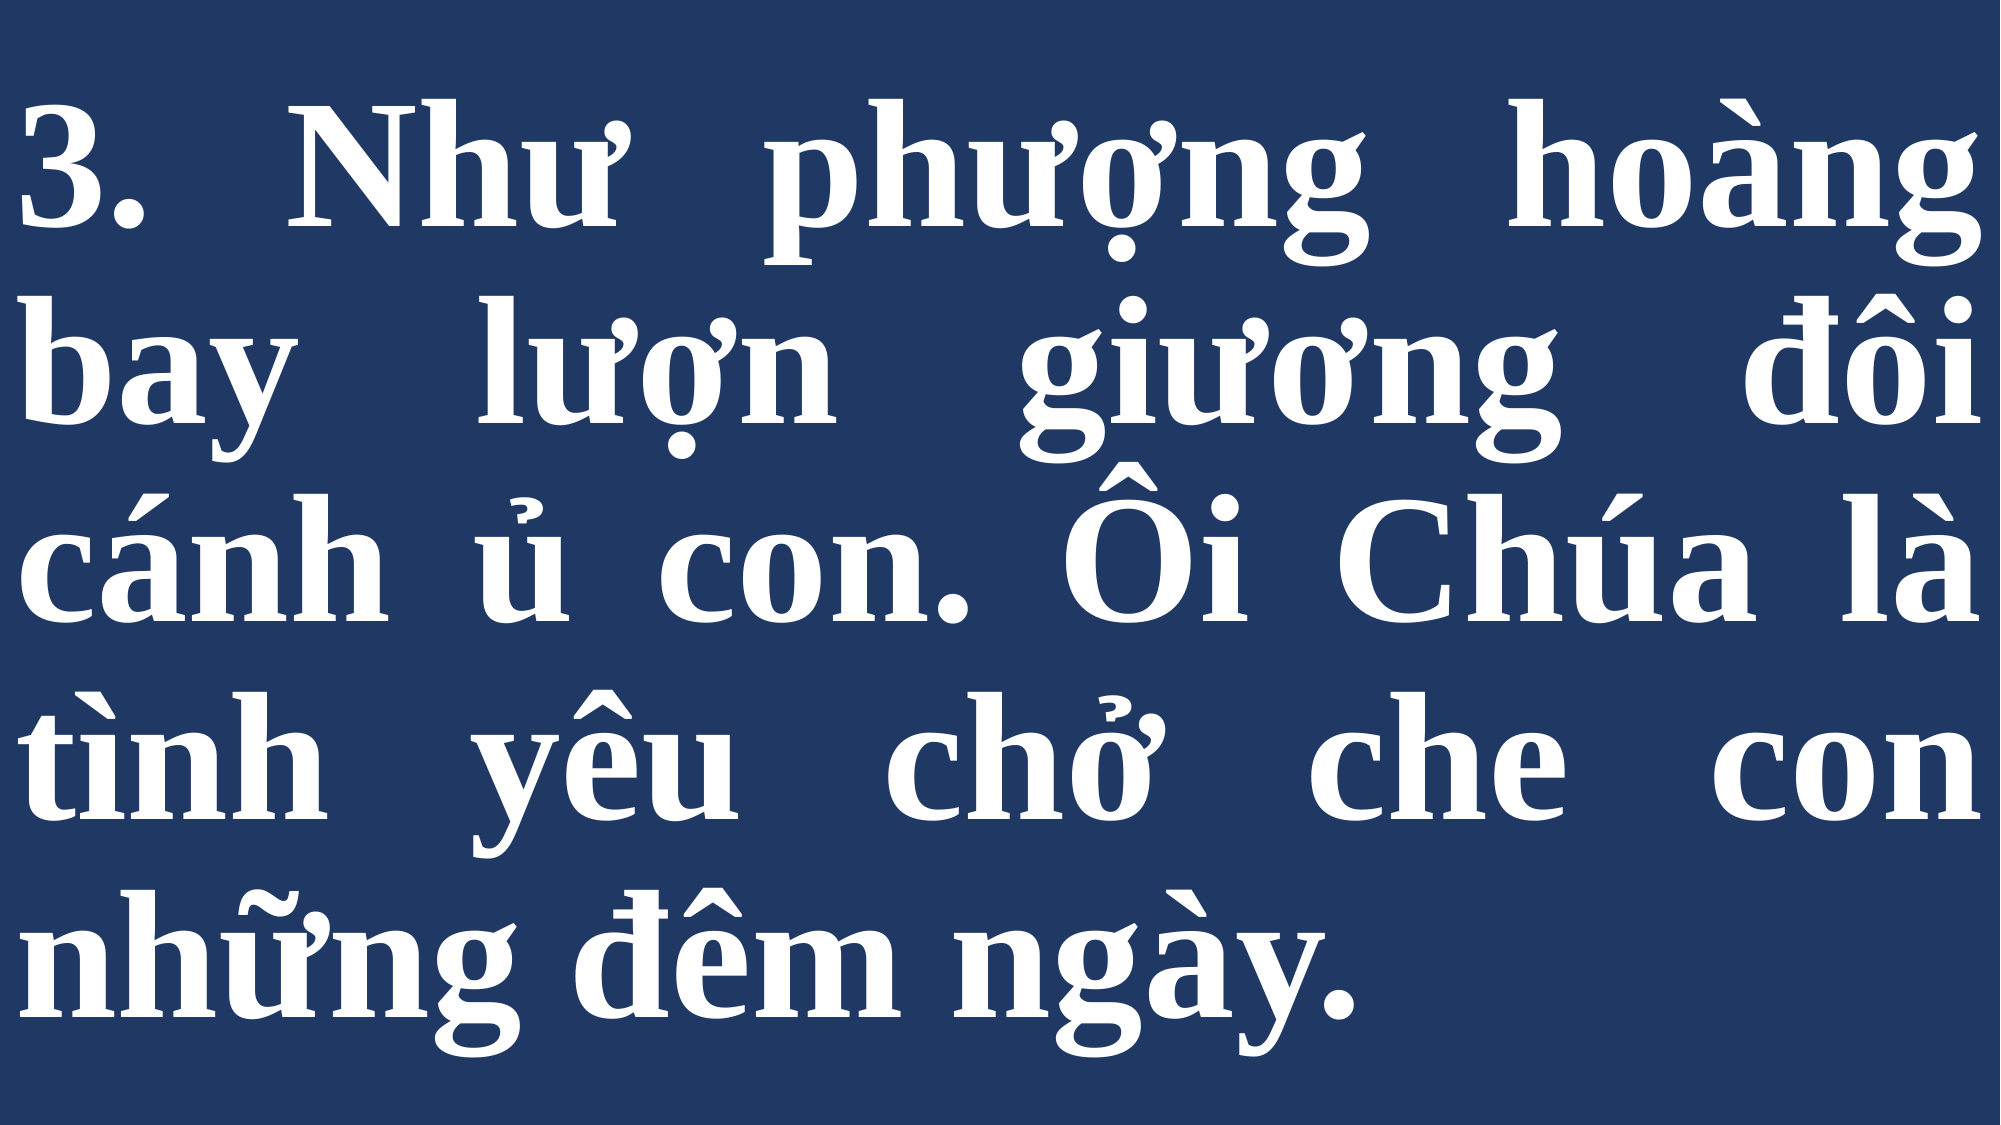

# 3. Như phượng hoàng bay lượn giương đôi cánh ủ con. Ôi Chúa là tình yêu chở che con những đêm ngày.